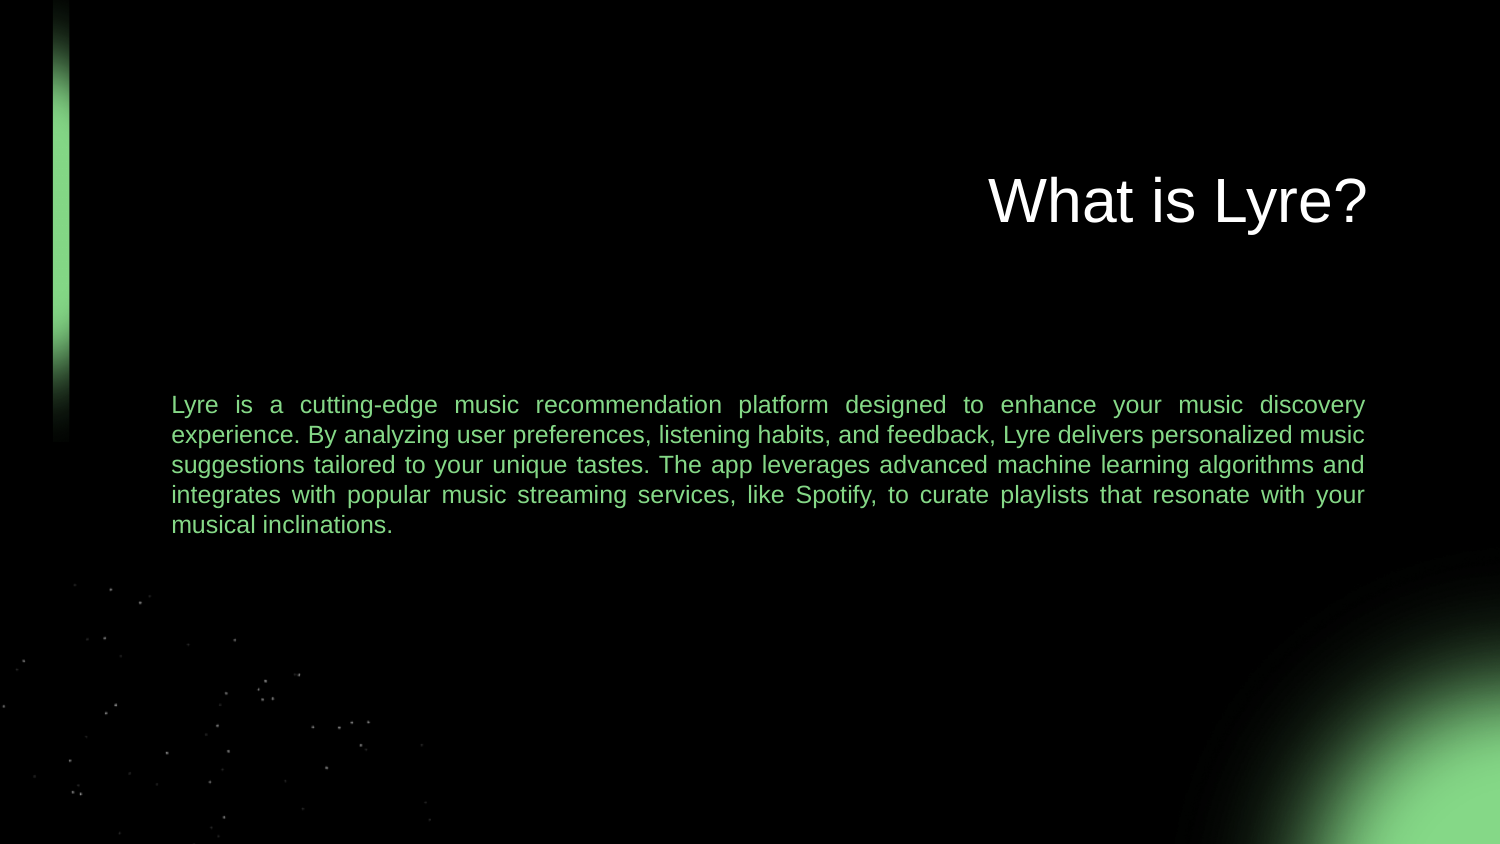

# What is Lyre?
Lyre is a cutting-edge music recommendation platform designed to enhance your music discovery experience. By analyzing user preferences, listening habits, and feedback, Lyre delivers personalized music suggestions tailored to your unique tastes. The app leverages advanced machine learning algorithms and integrates with popular music streaming services, like Spotify, to curate playlists that resonate with your musical inclinations.